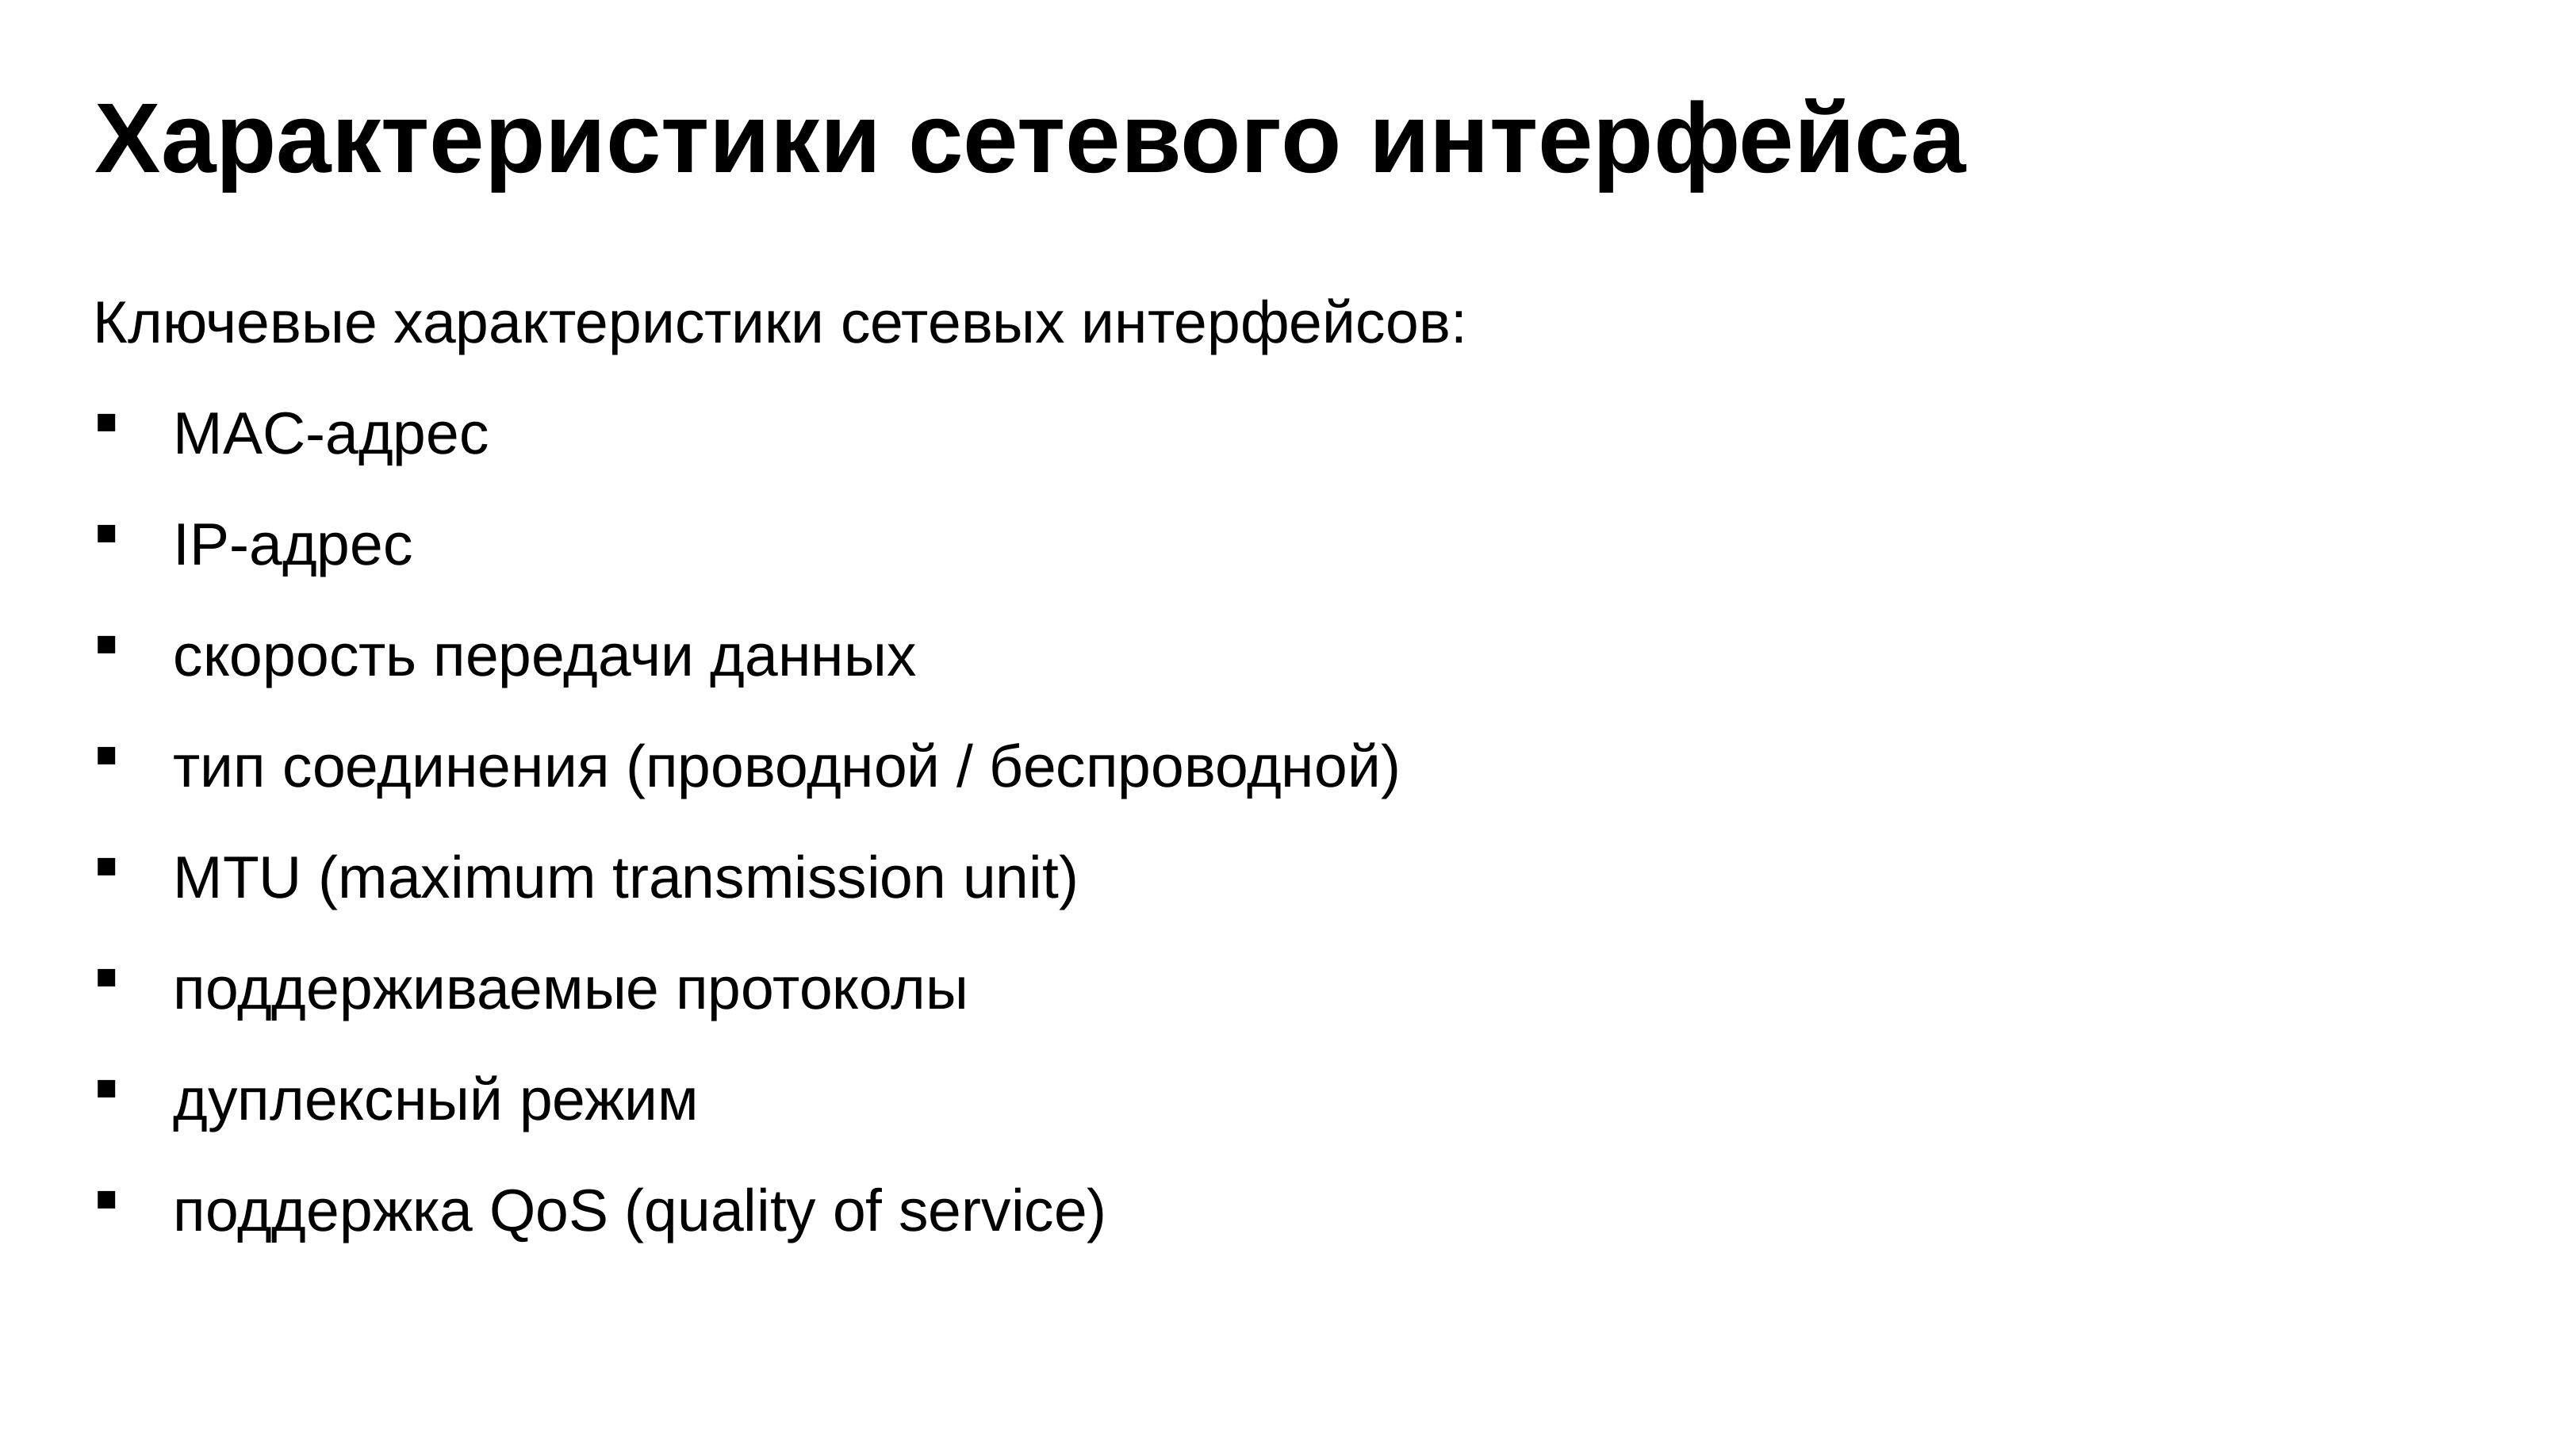

Характеристики сетевого интерфейса
Ключевые характеристики сетевых интерфейсов:
MAC-адрес
IP-адрес
скорость передачи данных
тип соединения (проводной / беспроводной)
MTU (maximum transmission unit)
поддерживаемые протоколы
дуплексный режим
поддержка QoS (quality of service)
16